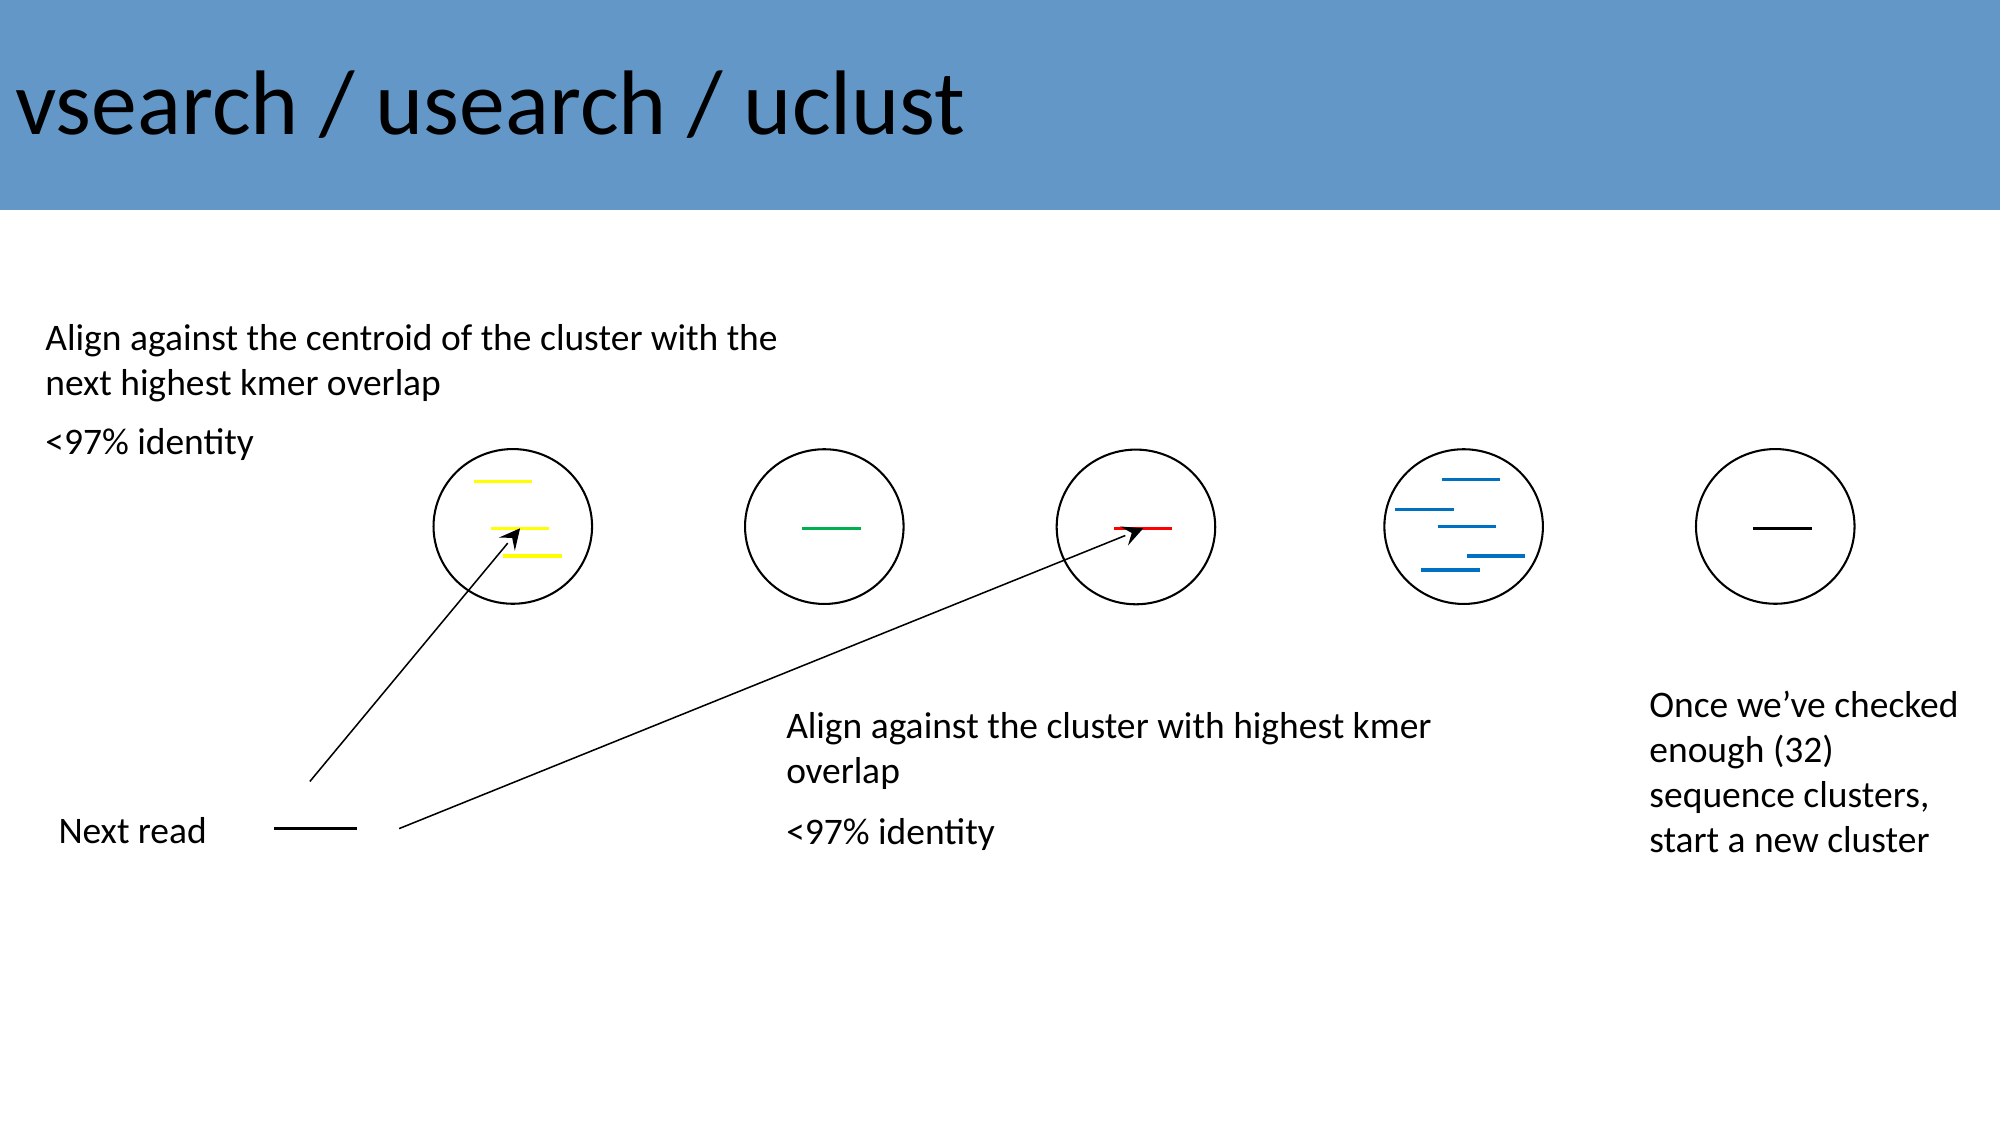

# vsearch / usearch / uclust
Align against the centroid of the cluster with the next highest kmer overlap
<97% identity

Once we’ve checked enough (32) sequence clusters, start a new cluster
Align against the cluster with highest kmer overlap
Next read
<97% identity